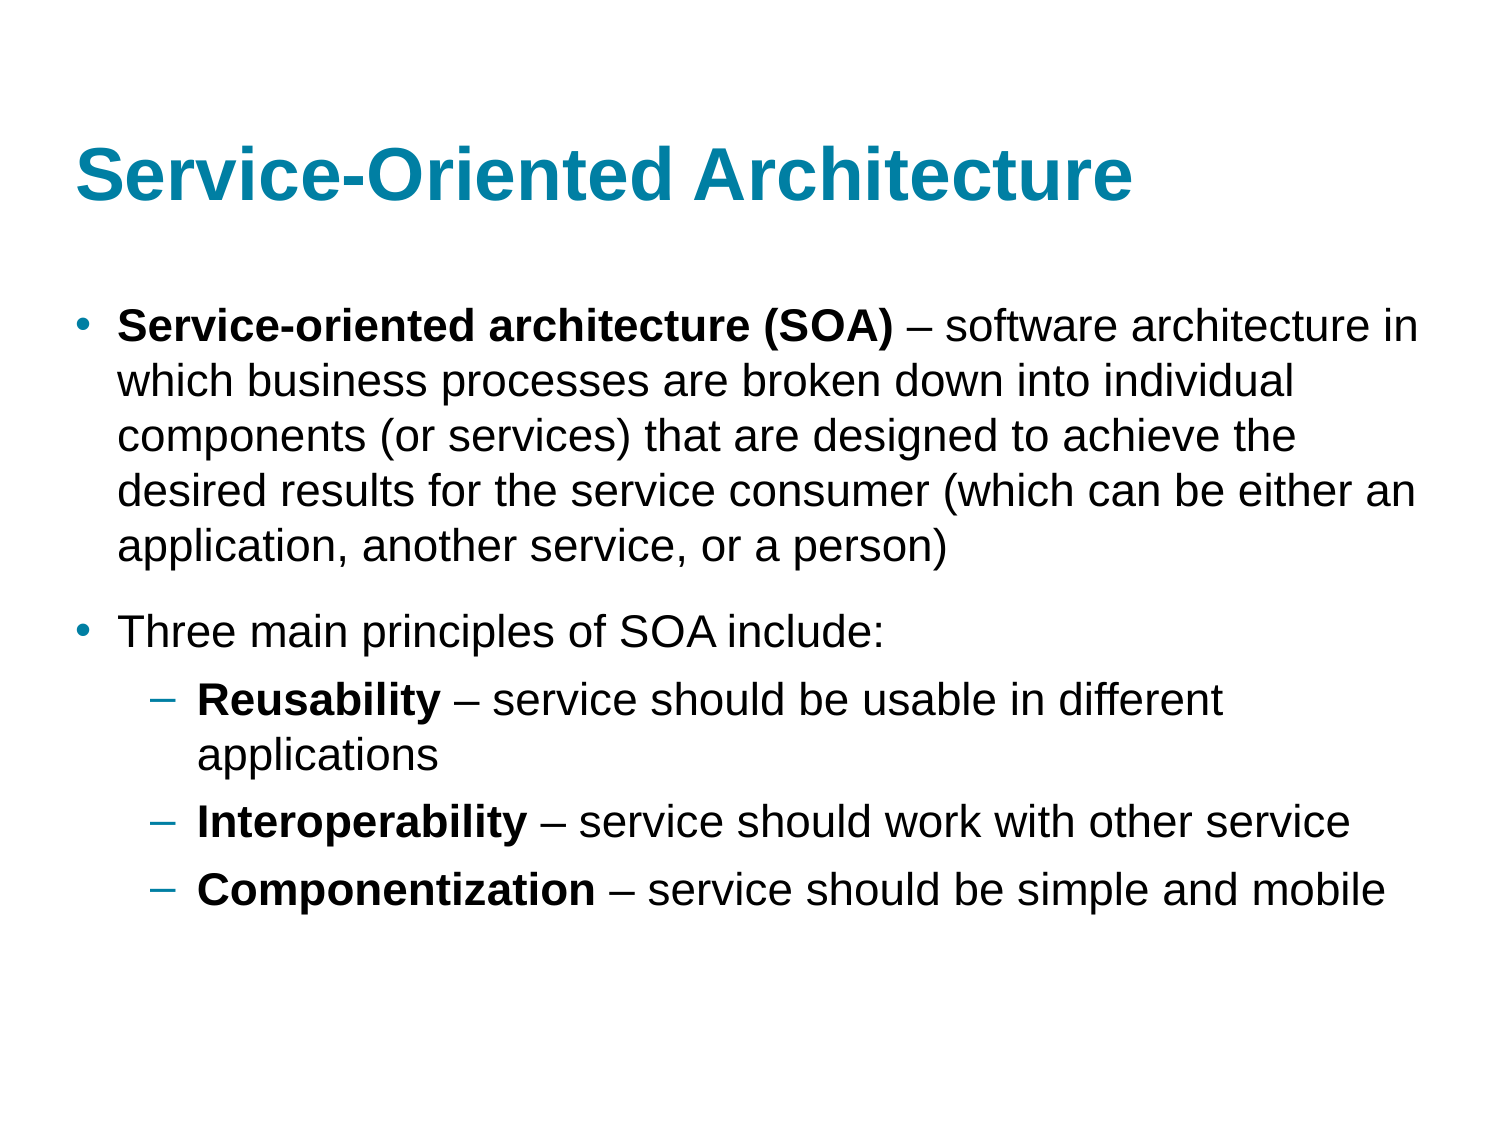

# Service-Oriented Architecture
Service-oriented architecture (S O A) – software architecture in which business processes are broken down into individual components (or services) that are designed to achieve the desired results for the service consumer (which can be either an application, another service, or a person)
Three main principles of S O A include:
Reusability – service should be usable in different applications
Interoperability – service should work with other service
Componentization – service should be simple and mobile